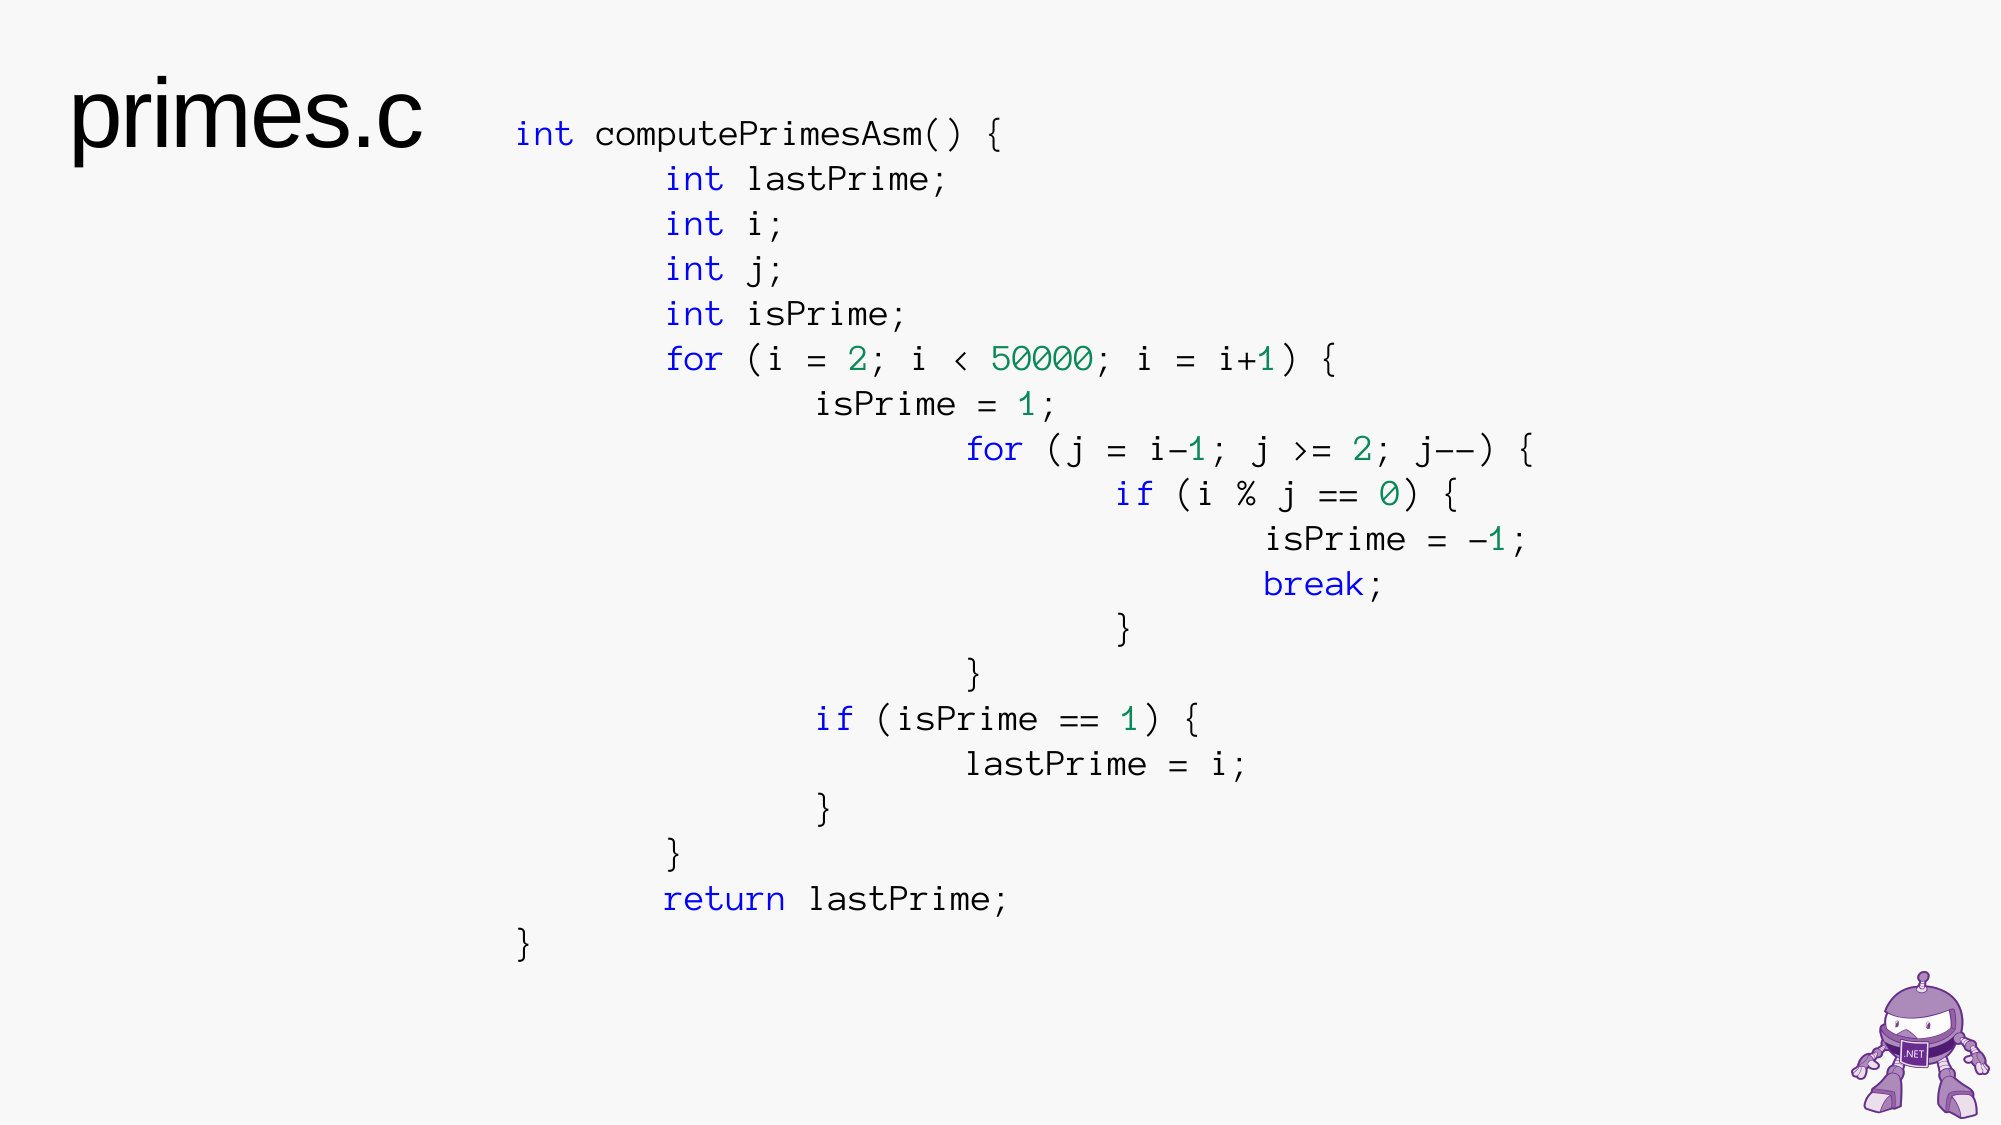

# primes.c
int computePrimesAsm() {
	int lastPrime;
	int i;
	int j;
	int isPrime;
	for (i = 2; i < 50000; i = i+1) {
		isPrime = 1;
			for (j = i-1; j >= 2; j--) {
				if (i % j == 0) {
					isPrime = -1;
					break;
				}
			}
		if (isPrime == 1) {
			lastPrime = i;
		}
	}
	return lastPrime;
}